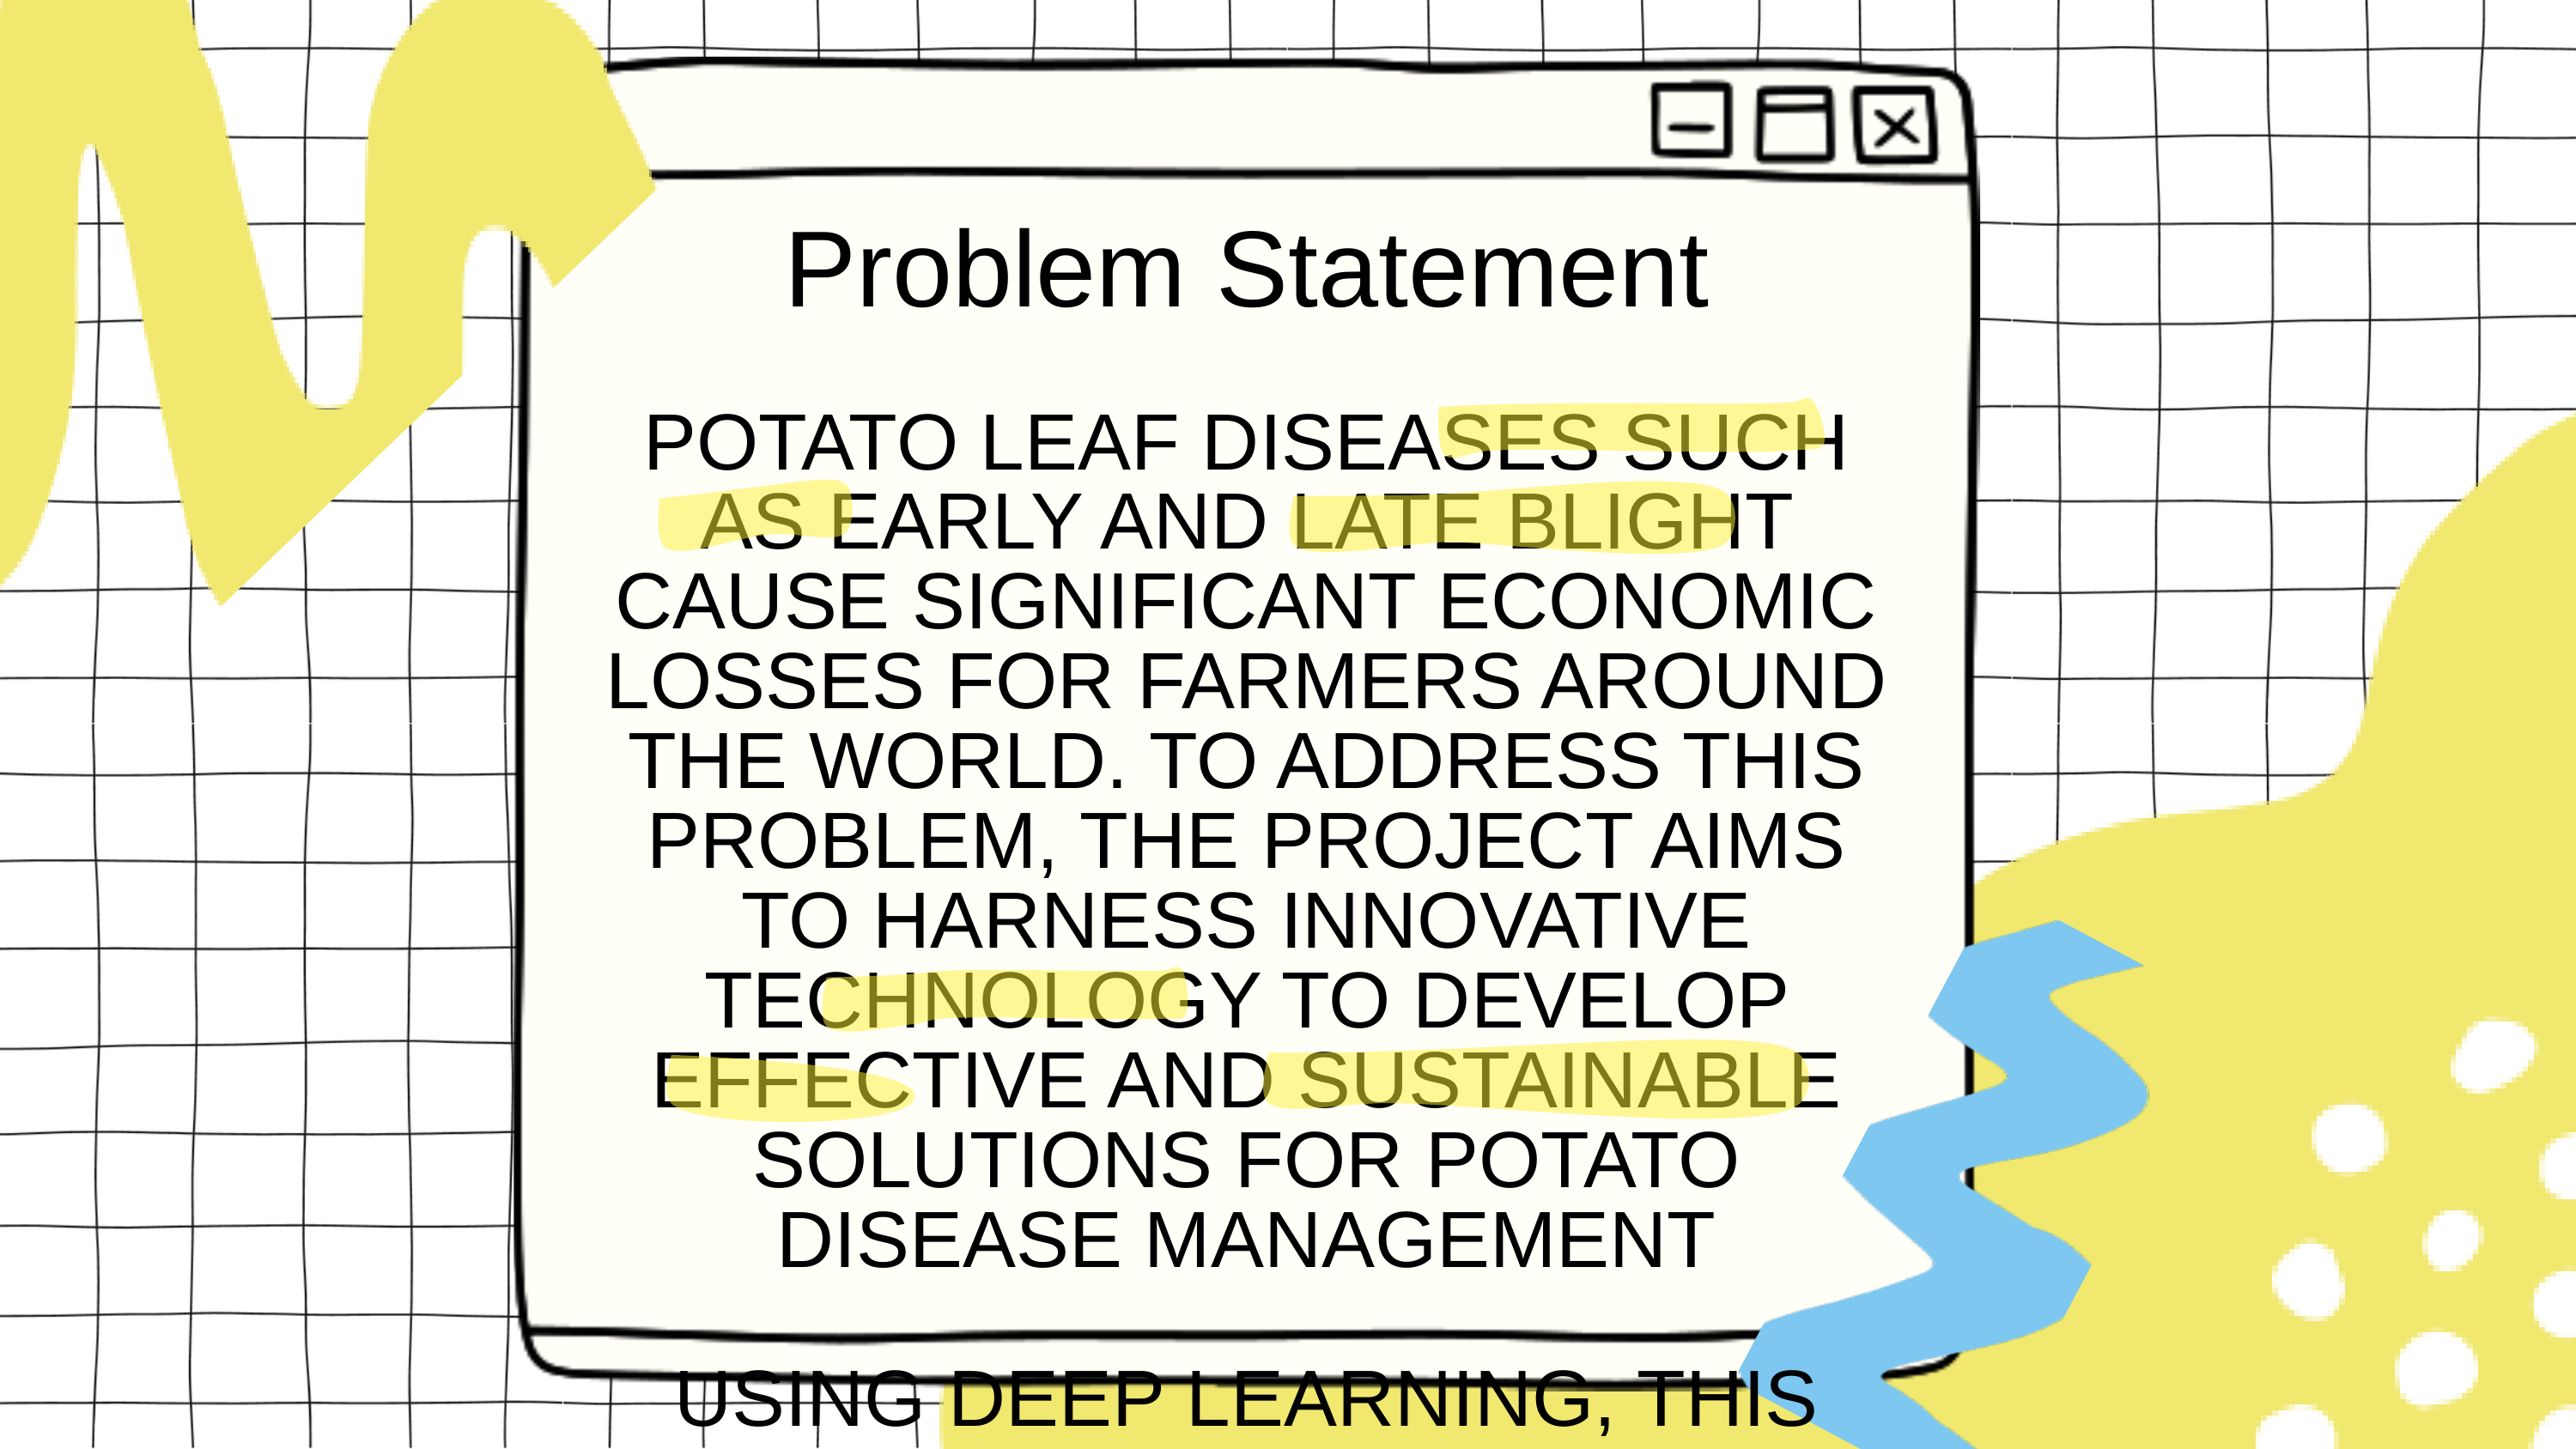

Problem Statement

POTATO LEAF DISEASES SUCH AS EARLY AND LATE BLIGHT CAUSE SIGNIFICANT ECONOMIC LOSSES FOR FARMERS AROUND THE WORLD. TO ADDRESS THIS PROBLEM, THE PROJECT AIMS TO HARNESS INNOVATIVE TECHNOLOGY TO DEVELOP EFFECTIVE AND SUSTAINABLE SOLUTIONS FOR POTATO DISEASE MANAGEMENT

USING DEEP LEARNING, THIS AGRO-TECH SOLUTION PREDICTS AND PREVENTS POTATO LEAF DISEASES, ENSURING CROP HEALTH AND FARMER PROSPERITY